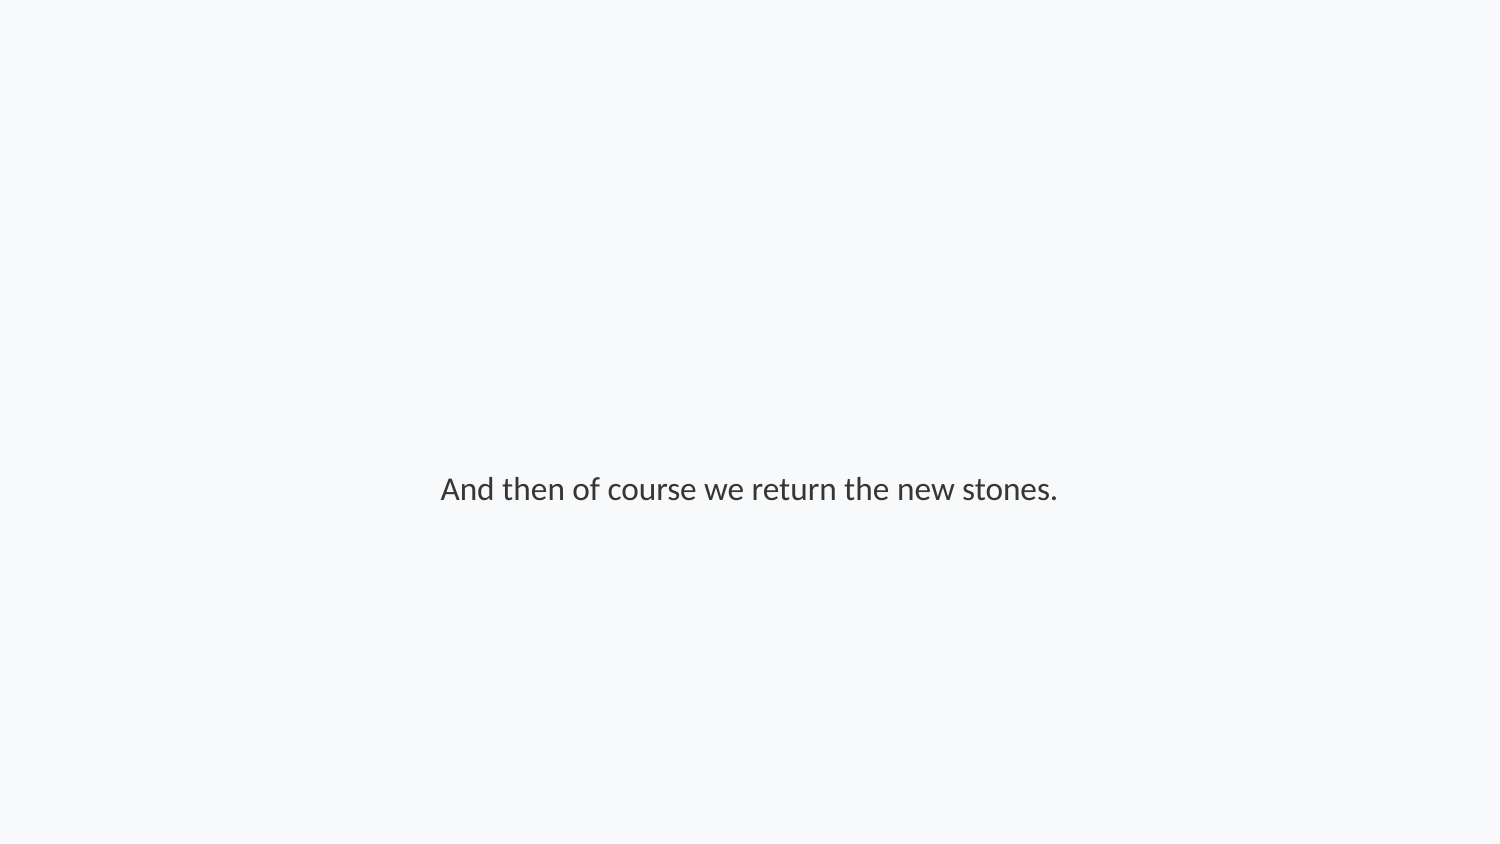

And then of course we return the new stones.
Step 58 of 264